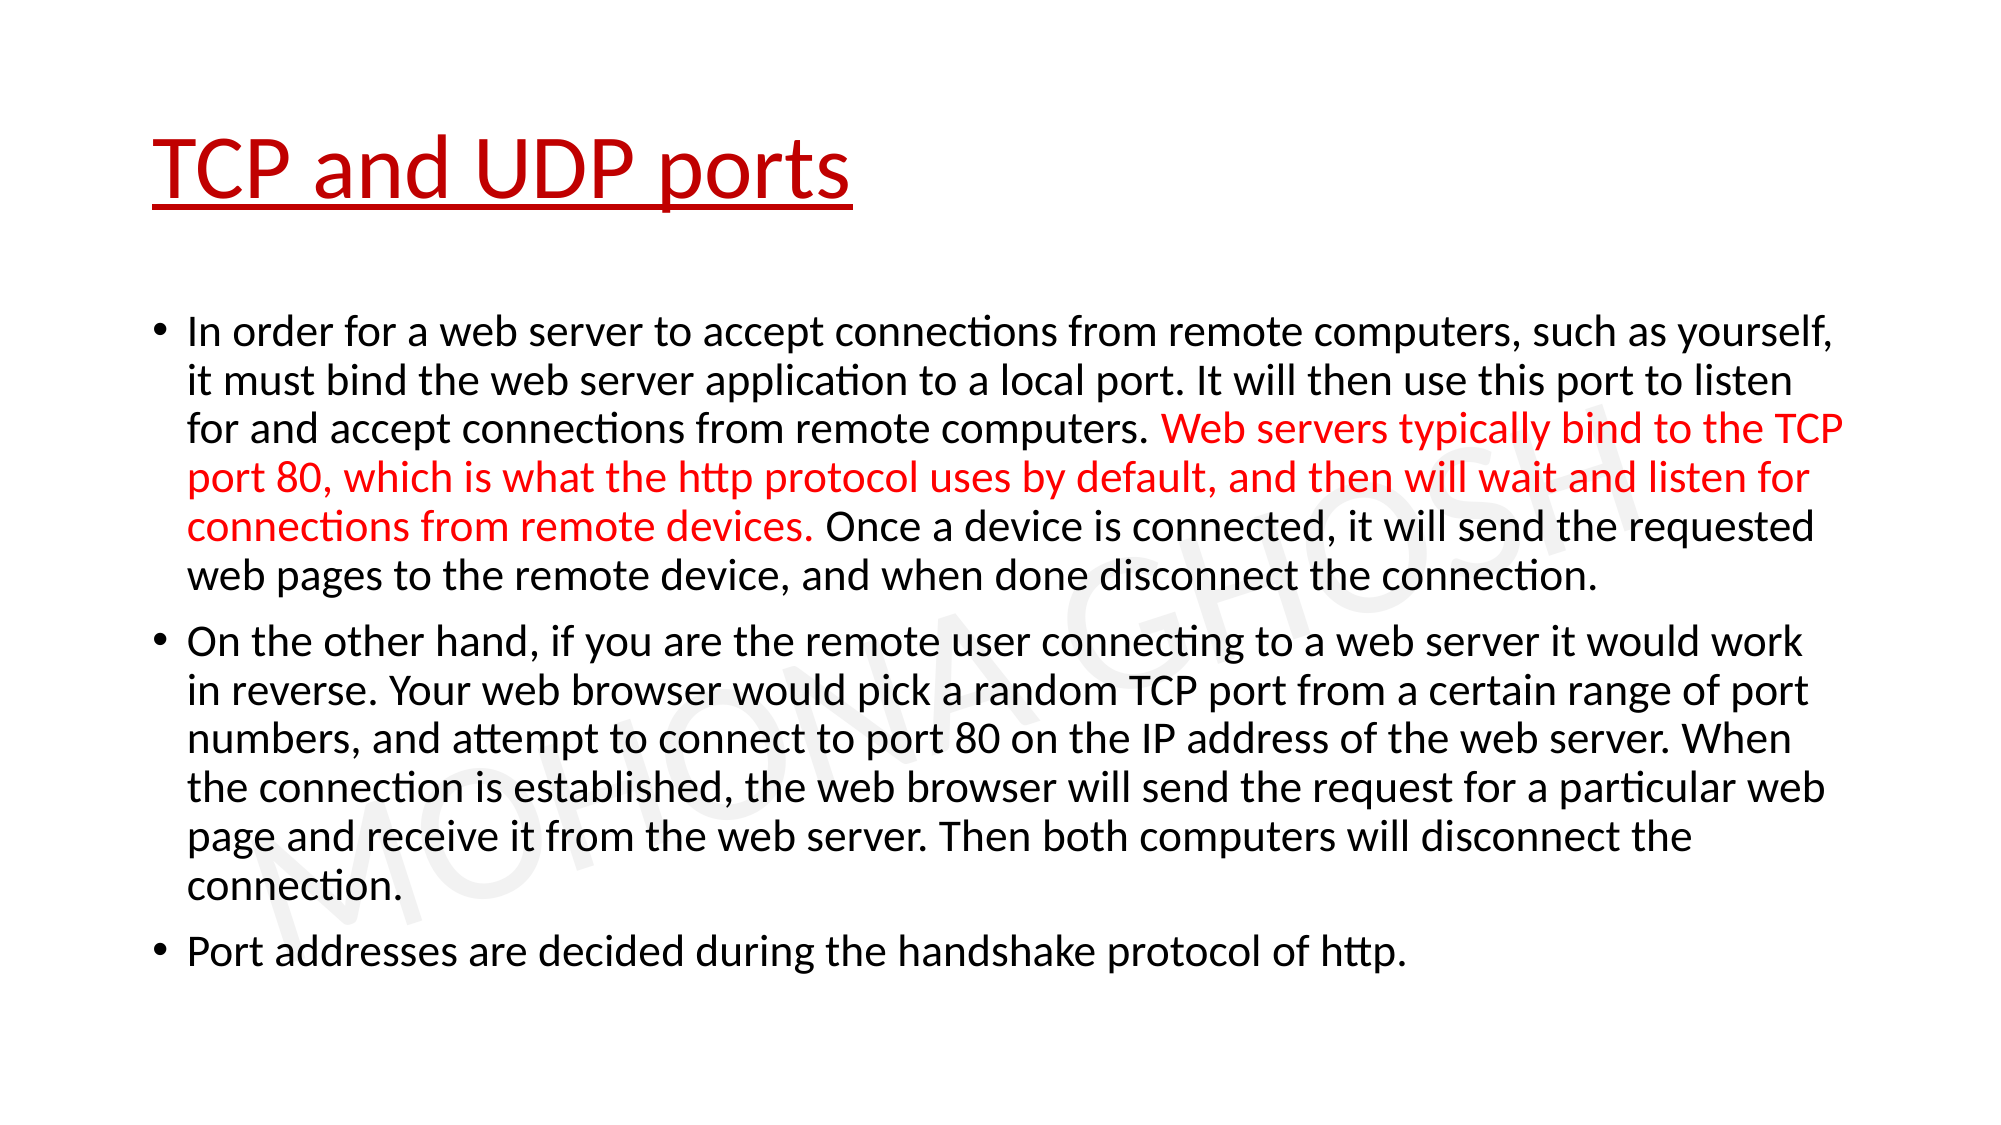

# TCP and UDP ports
In order for a web server to accept connections from remote computers, such as yourself, it must bind the web server application to a local port. It will then use this port to listen for and accept connections from remote computers. Web servers typically bind to the TCP port 80, which is what the http protocol uses by default, and then will wait and listen for connections from remote devices. Once a device is connected, it will send the requested web pages to the remote device, and when done disconnect the connection.
On the other hand, if you are the remote user connecting to a web server it would work in reverse. Your web browser would pick a random TCP port from a certain range of port numbers, and attempt to connect to port 80 on the IP address of the web server. When the connection is established, the web browser will send the request for a particular web page and receive it from the web server. Then both computers will disconnect the connection.
Port addresses are decided during the handshake protocol of http.